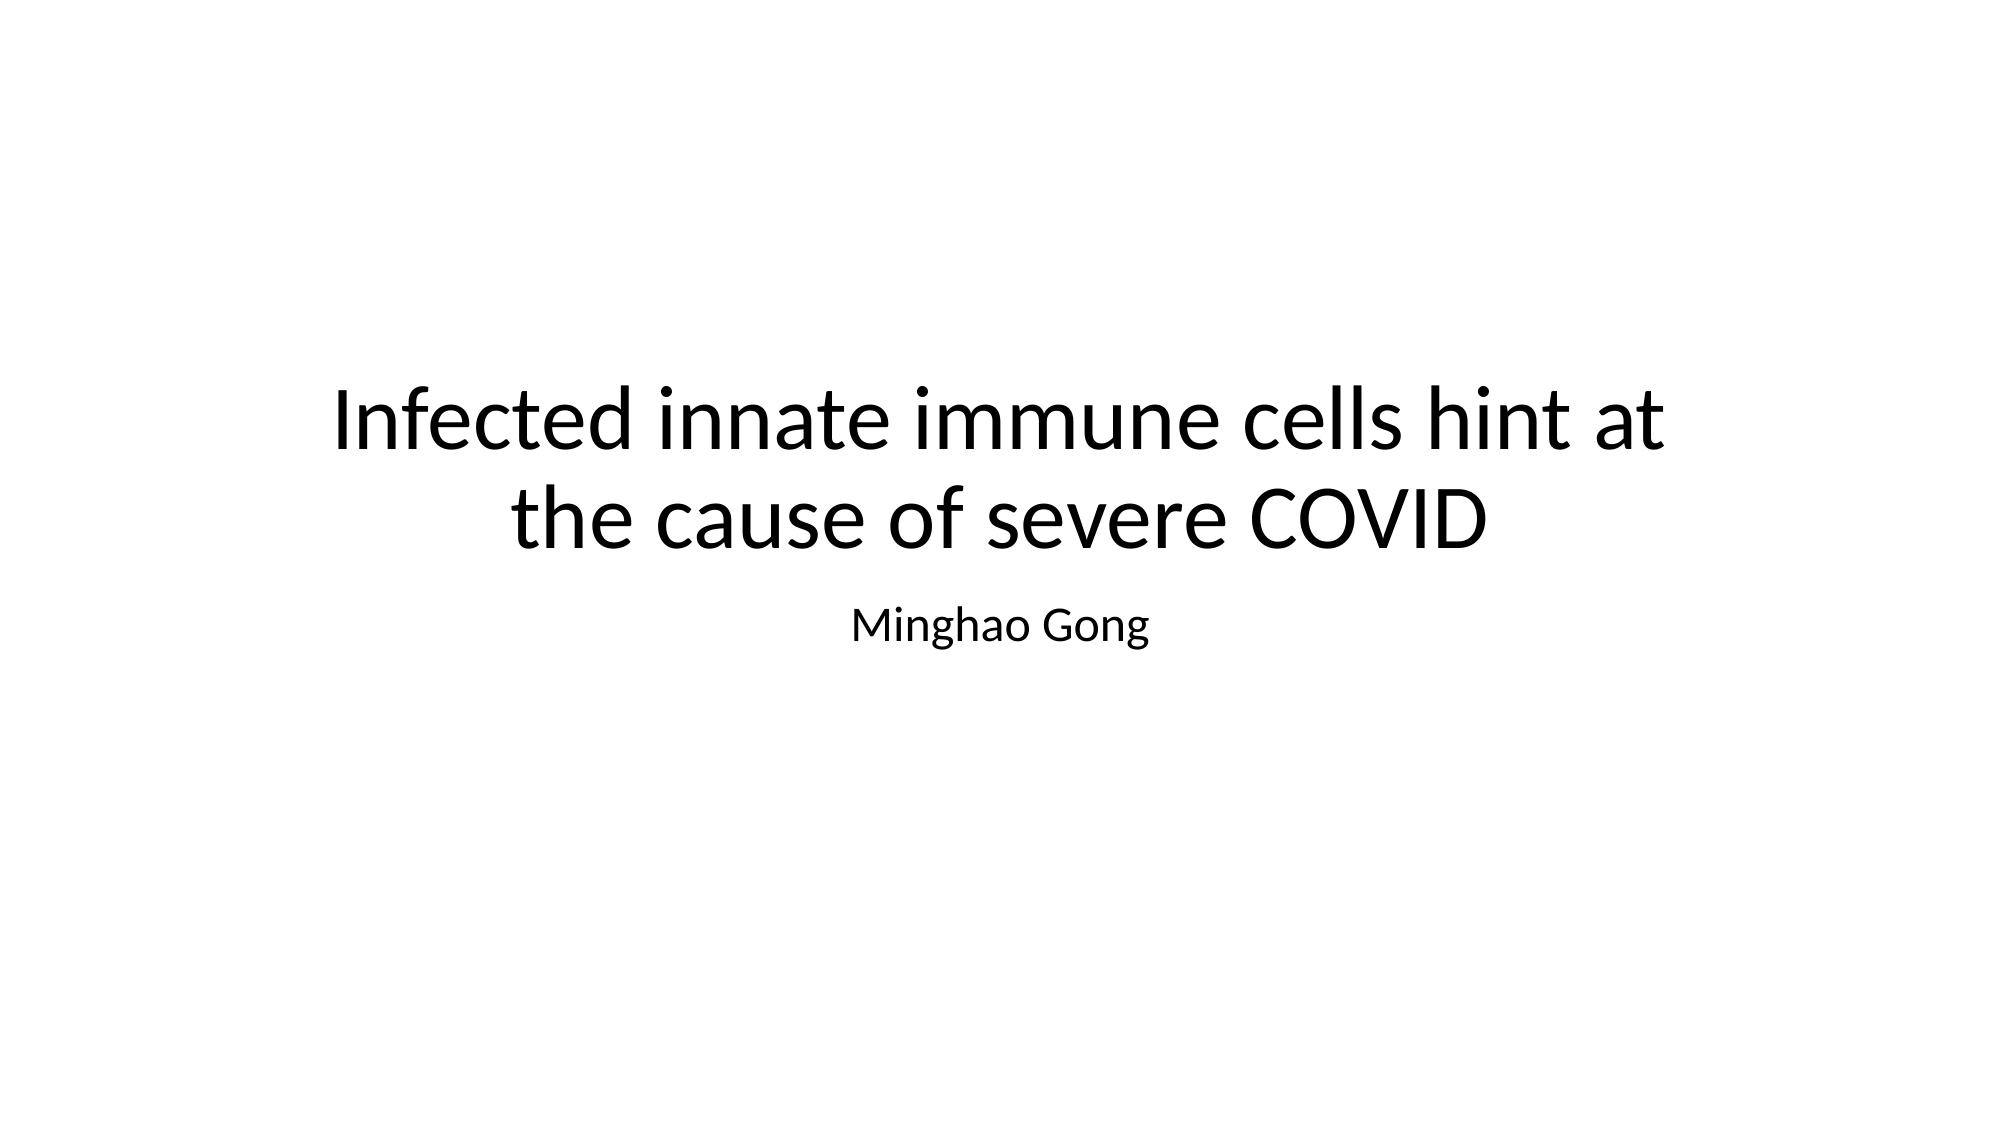

# Infected innate immune cells hint at the cause of severe COVID
Minghao Gong